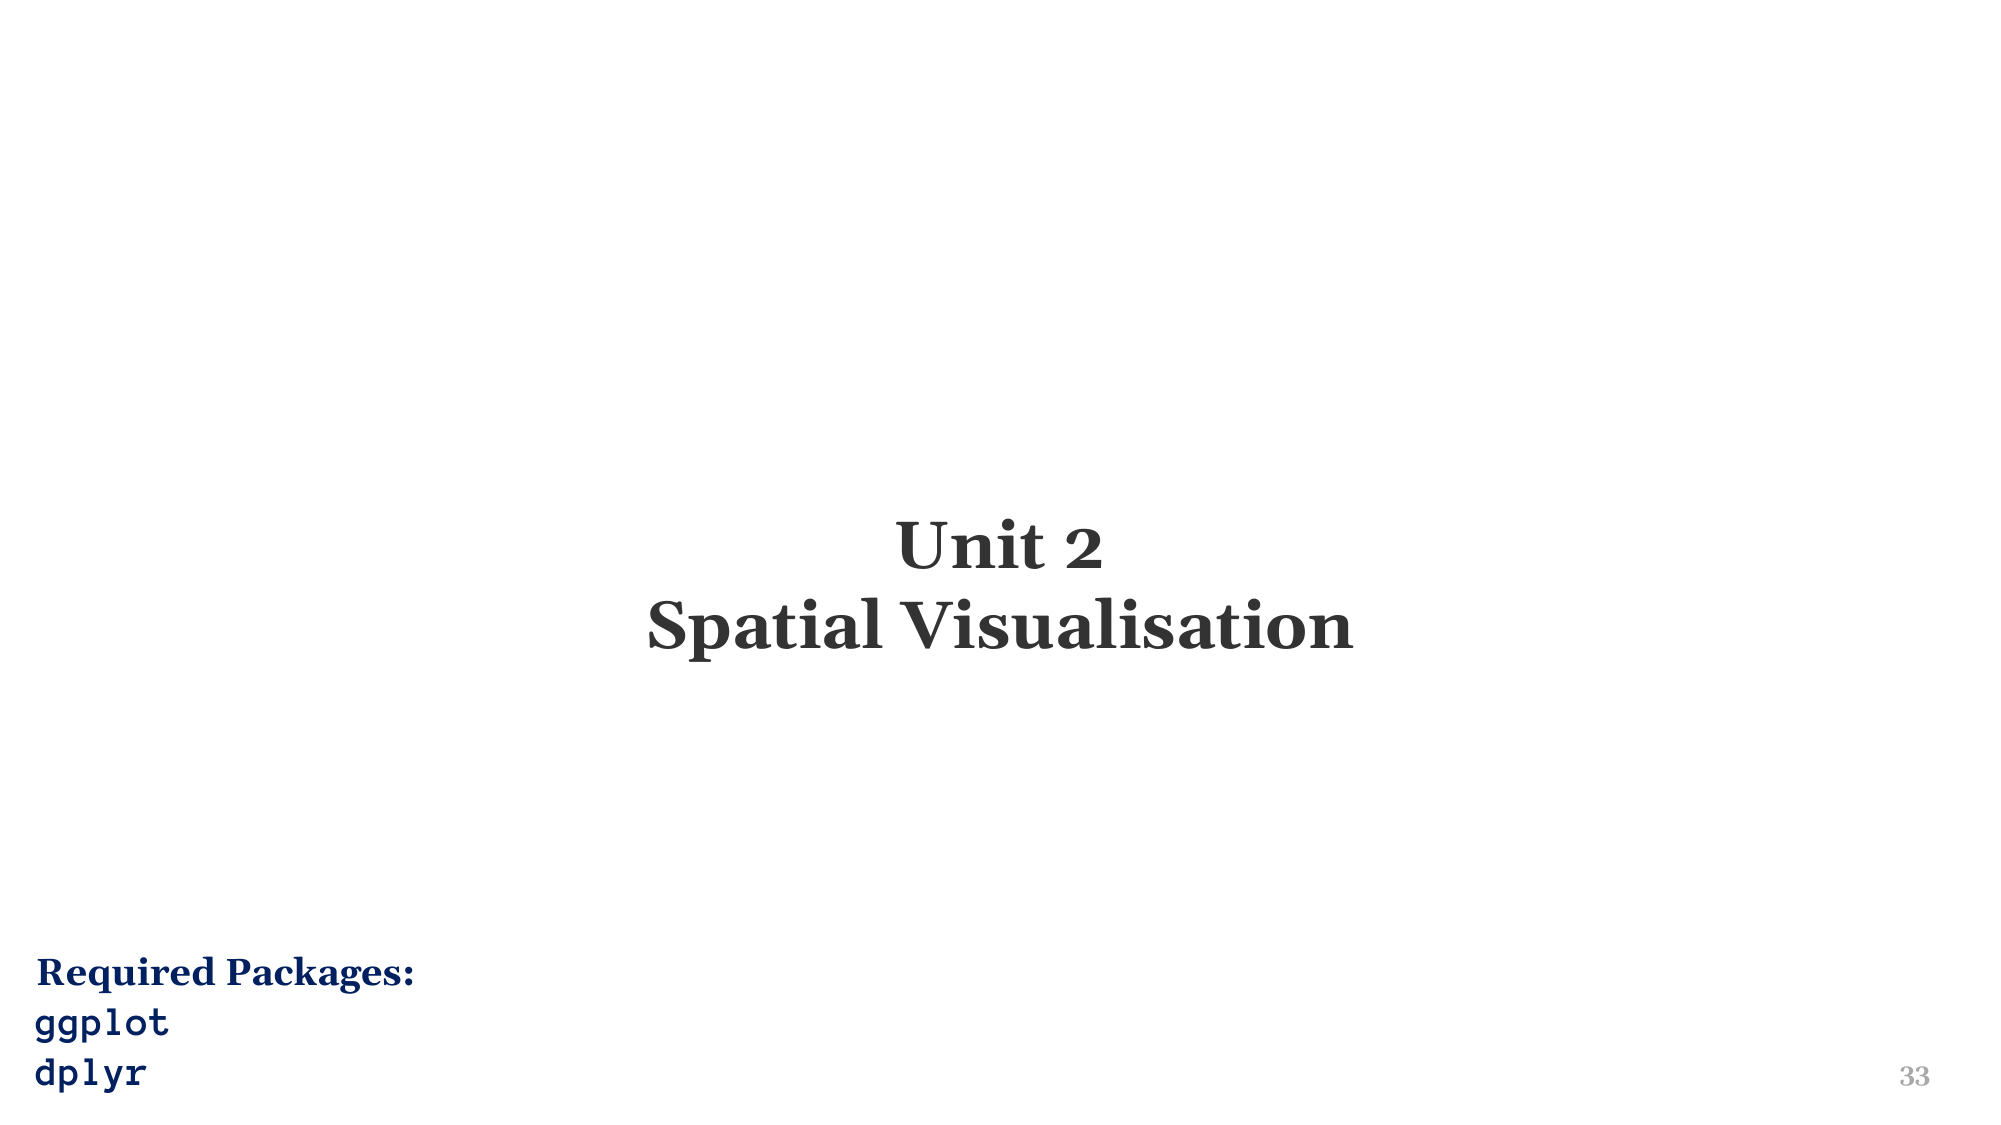

Unit 2
Spatial Visualisation
Required Packages:
ggplot
dplyr
33